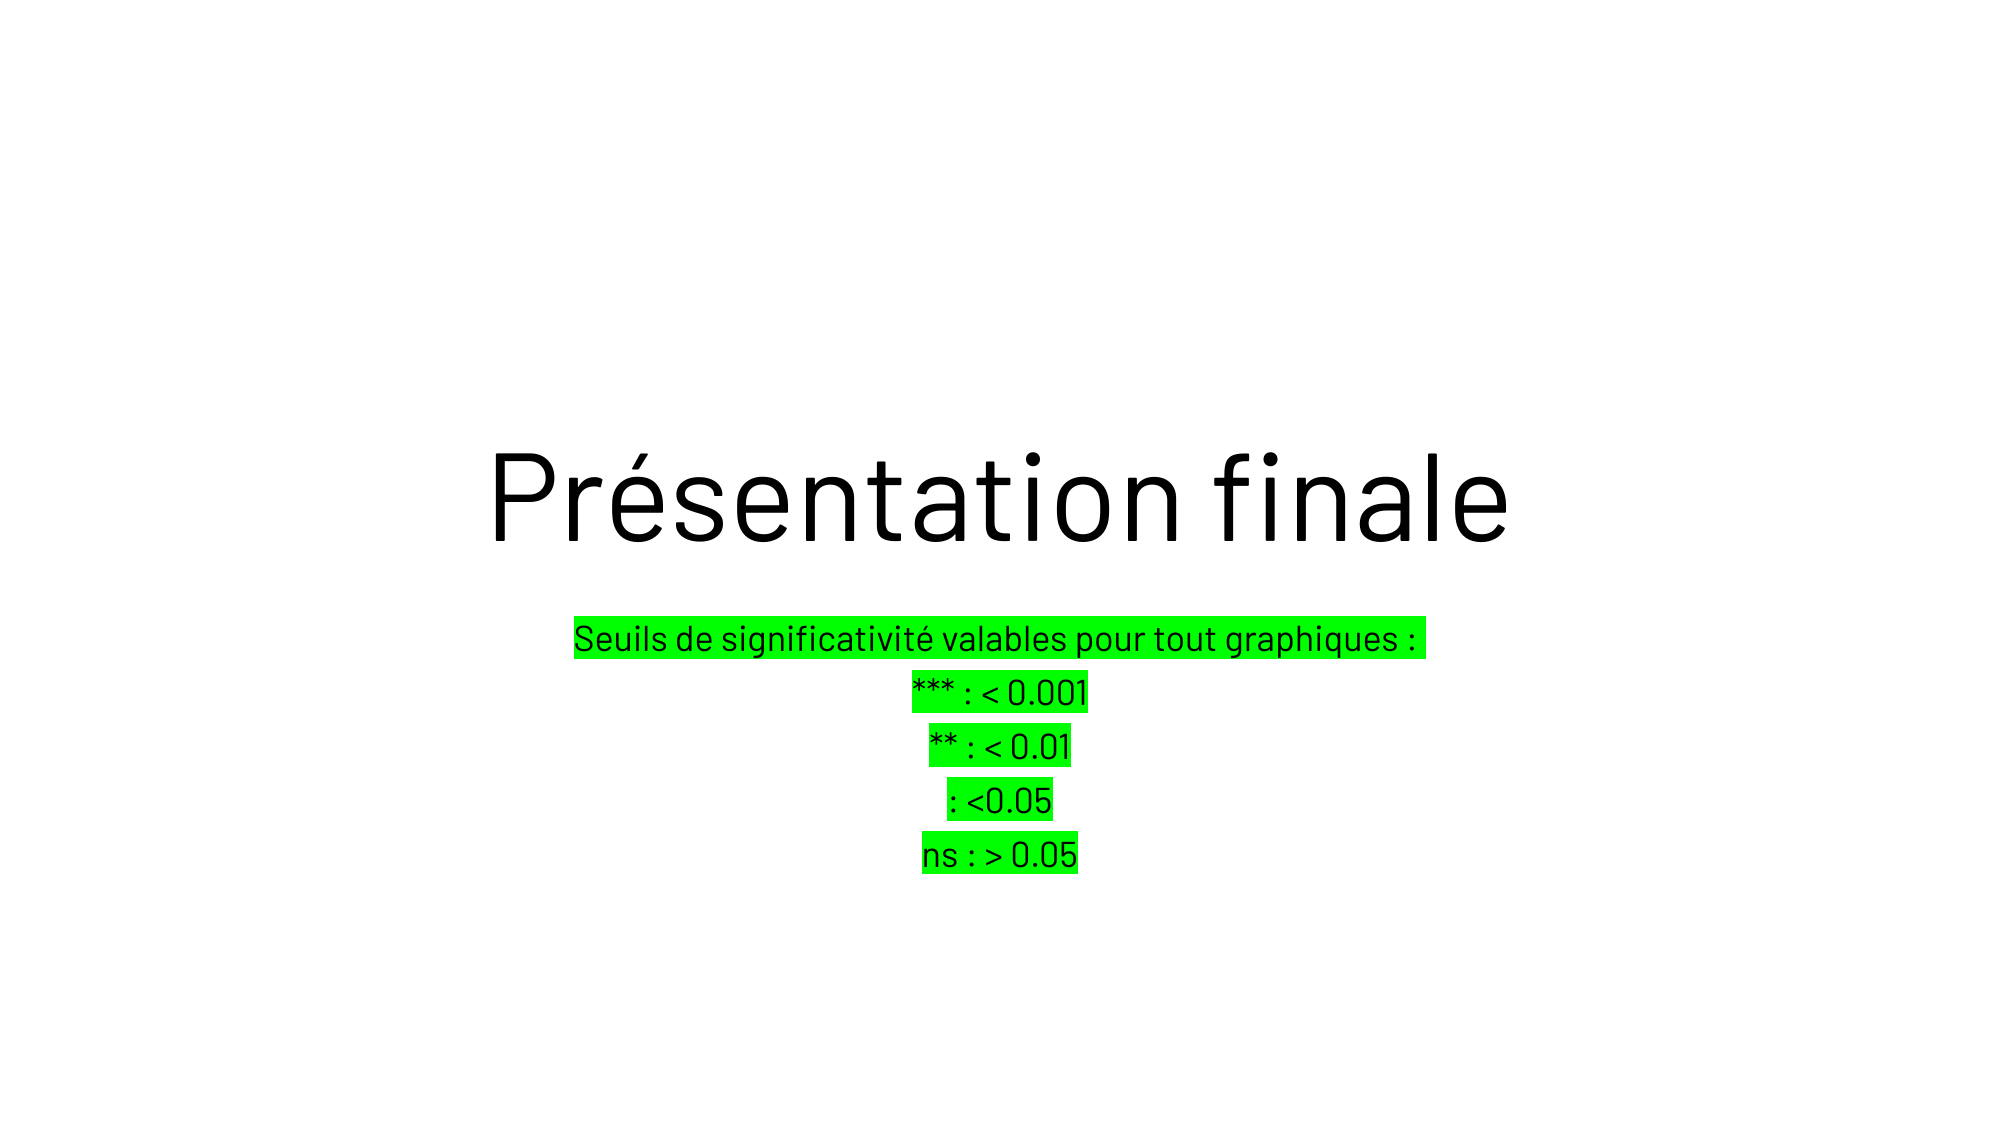

# Présentation finale
Seuils de significativité valables pour tout graphiques :
*** : < 0.001
** : < 0.01
: <0.05
ns : > 0.05